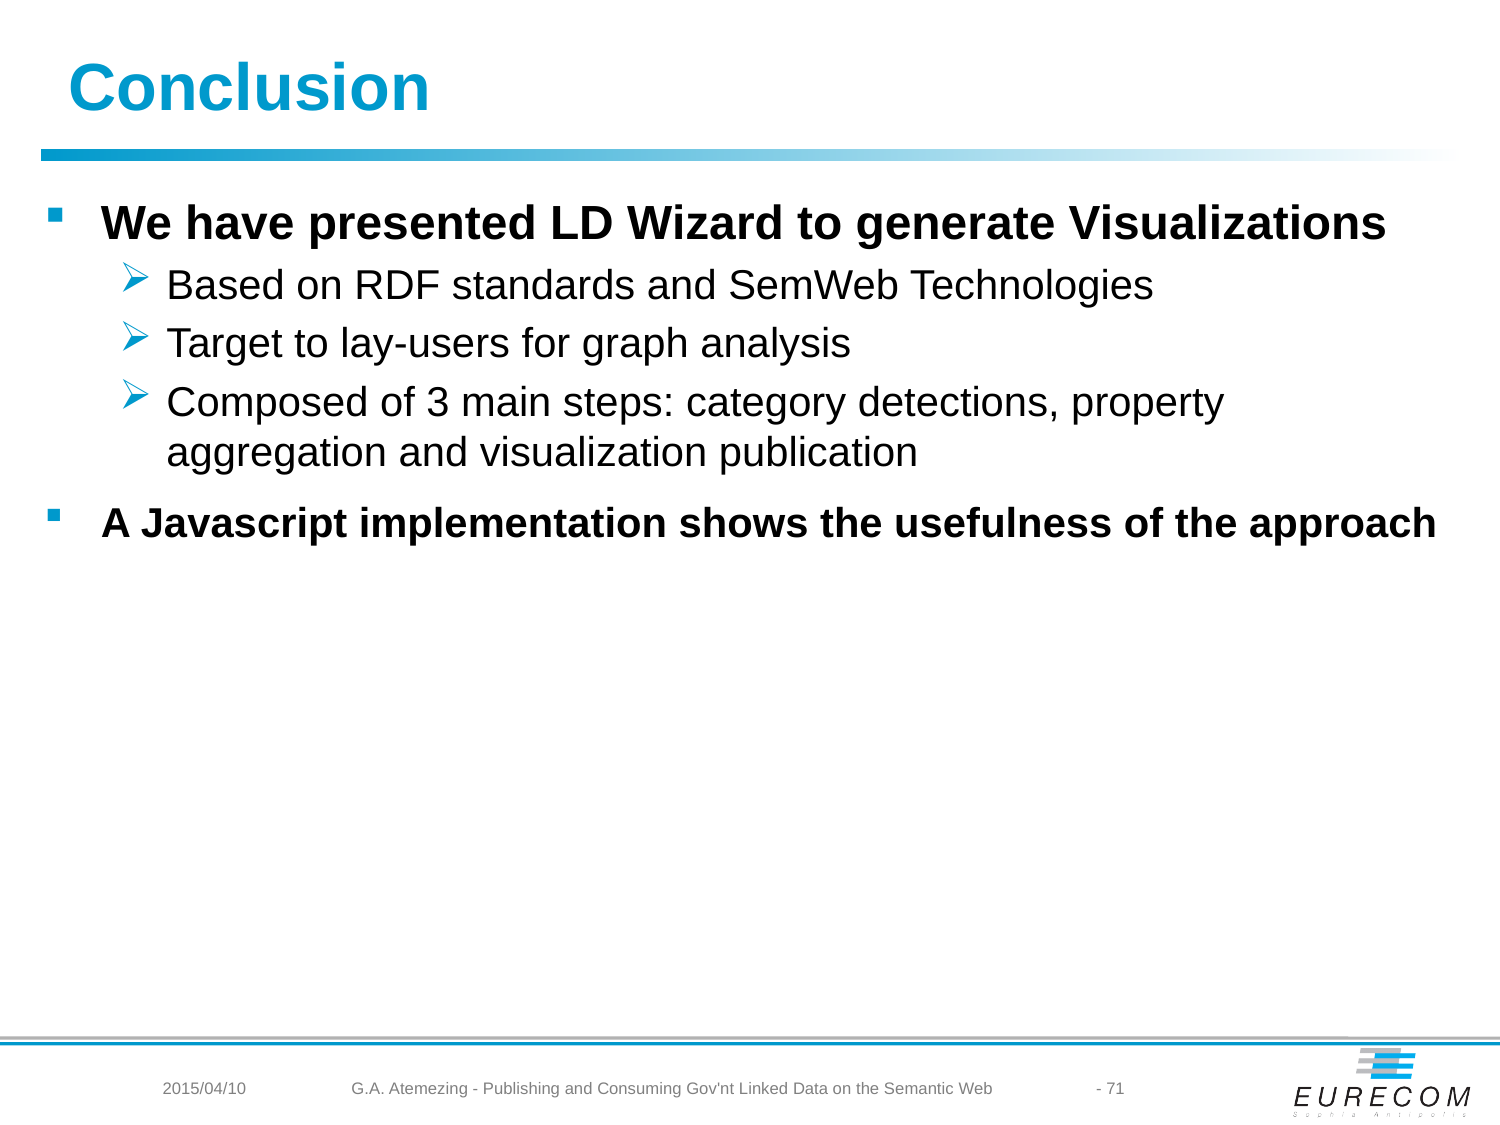

# Conclusion
We have presented LD Wizard to generate Visualizations
Based on RDF standards and SemWeb Technologies
Target to lay-users for graph analysis
Composed of 3 main steps: category detections, property aggregation and visualization publication
A Javascript implementation shows the usefulness of the approach

2015/04/10
G.A. Atemezing - Publishing and Consuming Gov'nt Linked Data on the Semantic Web
- 71